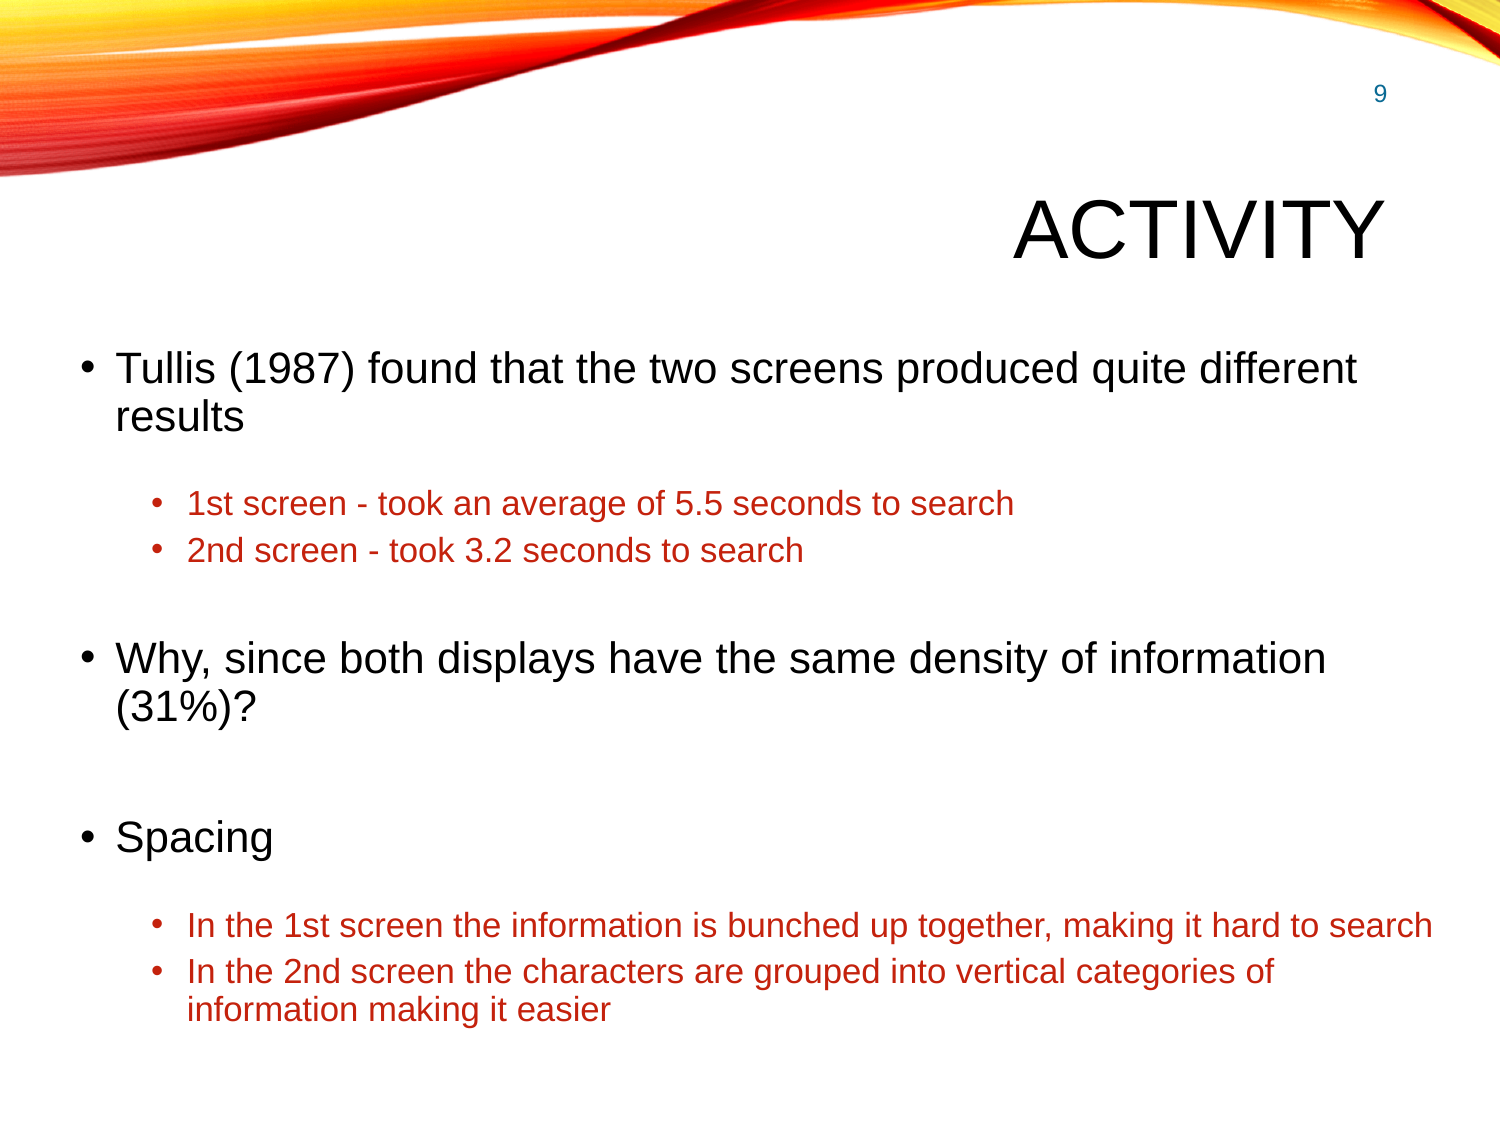

Activity
9
Tullis (1987) found that the two screens produced quite different results

1st screen - took an average of 5.5 seconds to search
2nd screen - took 3.2 seconds to search

Why, since both displays have the same density of information (31%)?

Spacing

In the 1st screen the information is bunched up together, making it hard to search
In the 2nd screen the characters are grouped into vertical categories of information making it easier